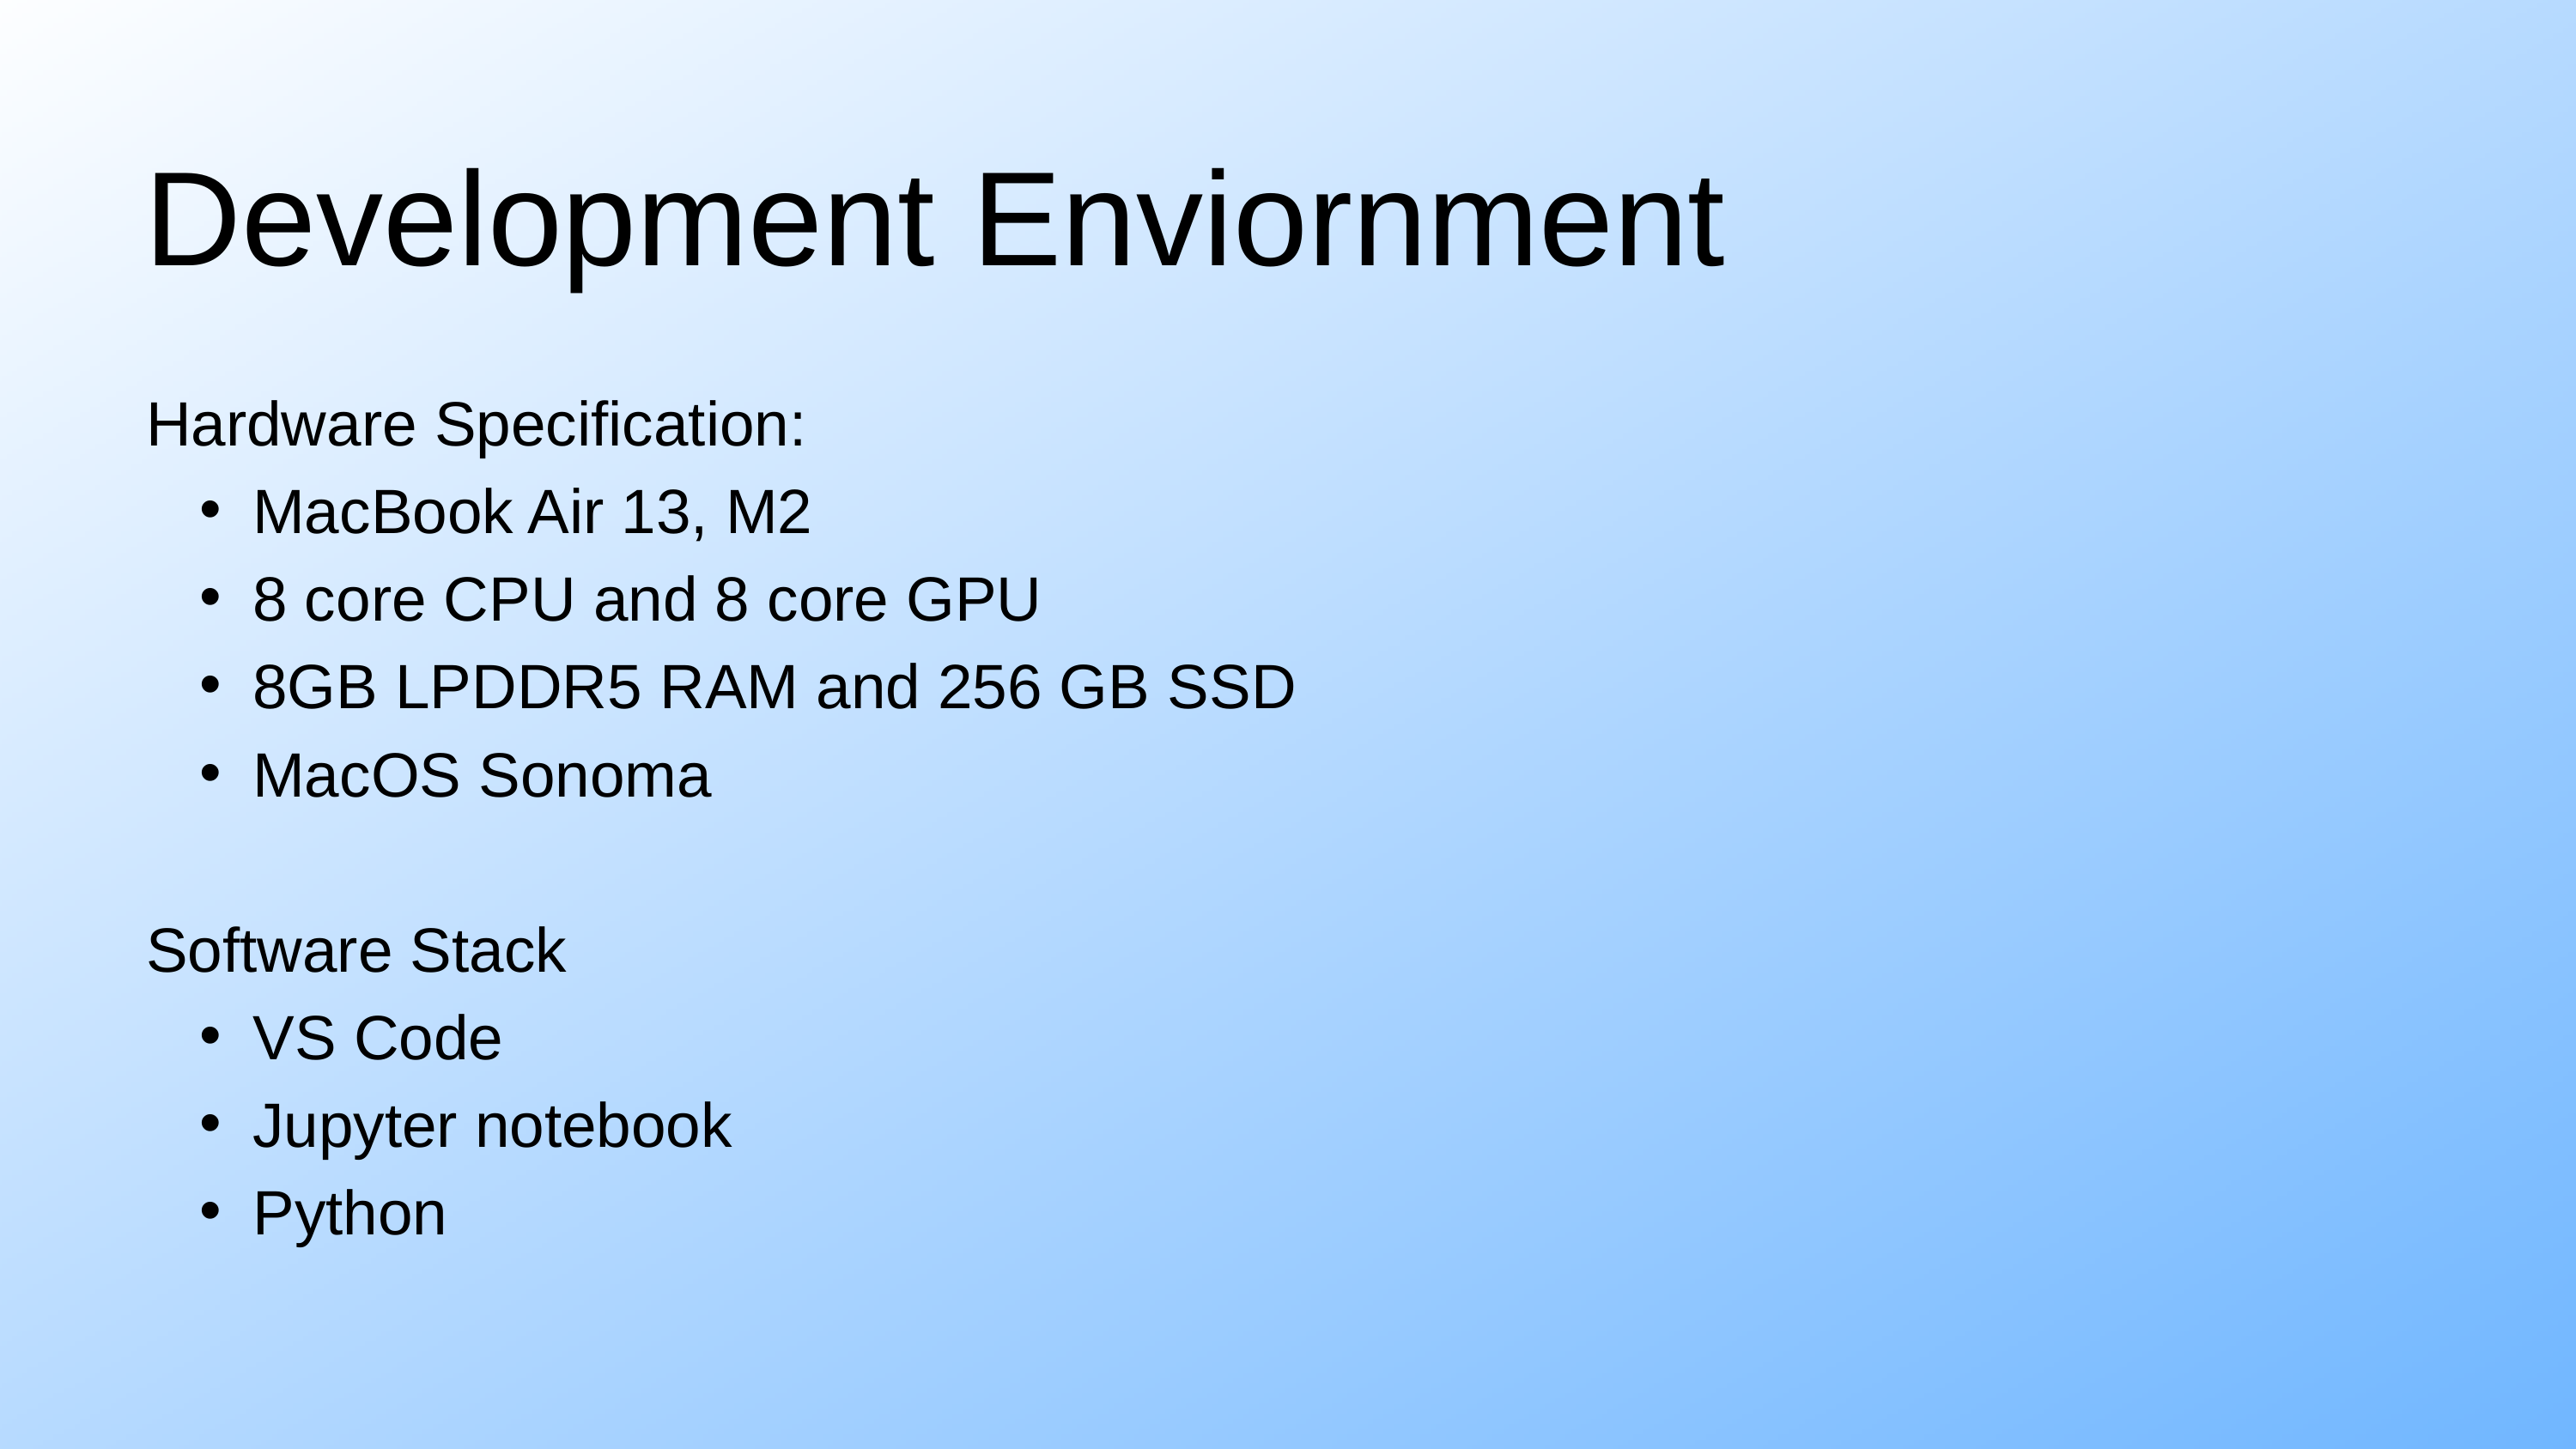

Development Enviornment
Hardware Specification:
MacBook Air 13, M2
8 core CPU and 8 core GPU
8GB LPDDR5 RAM and 256 GB SSD
MacOS Sonoma

Software Stack
VS Code
Jupyter notebook
Python